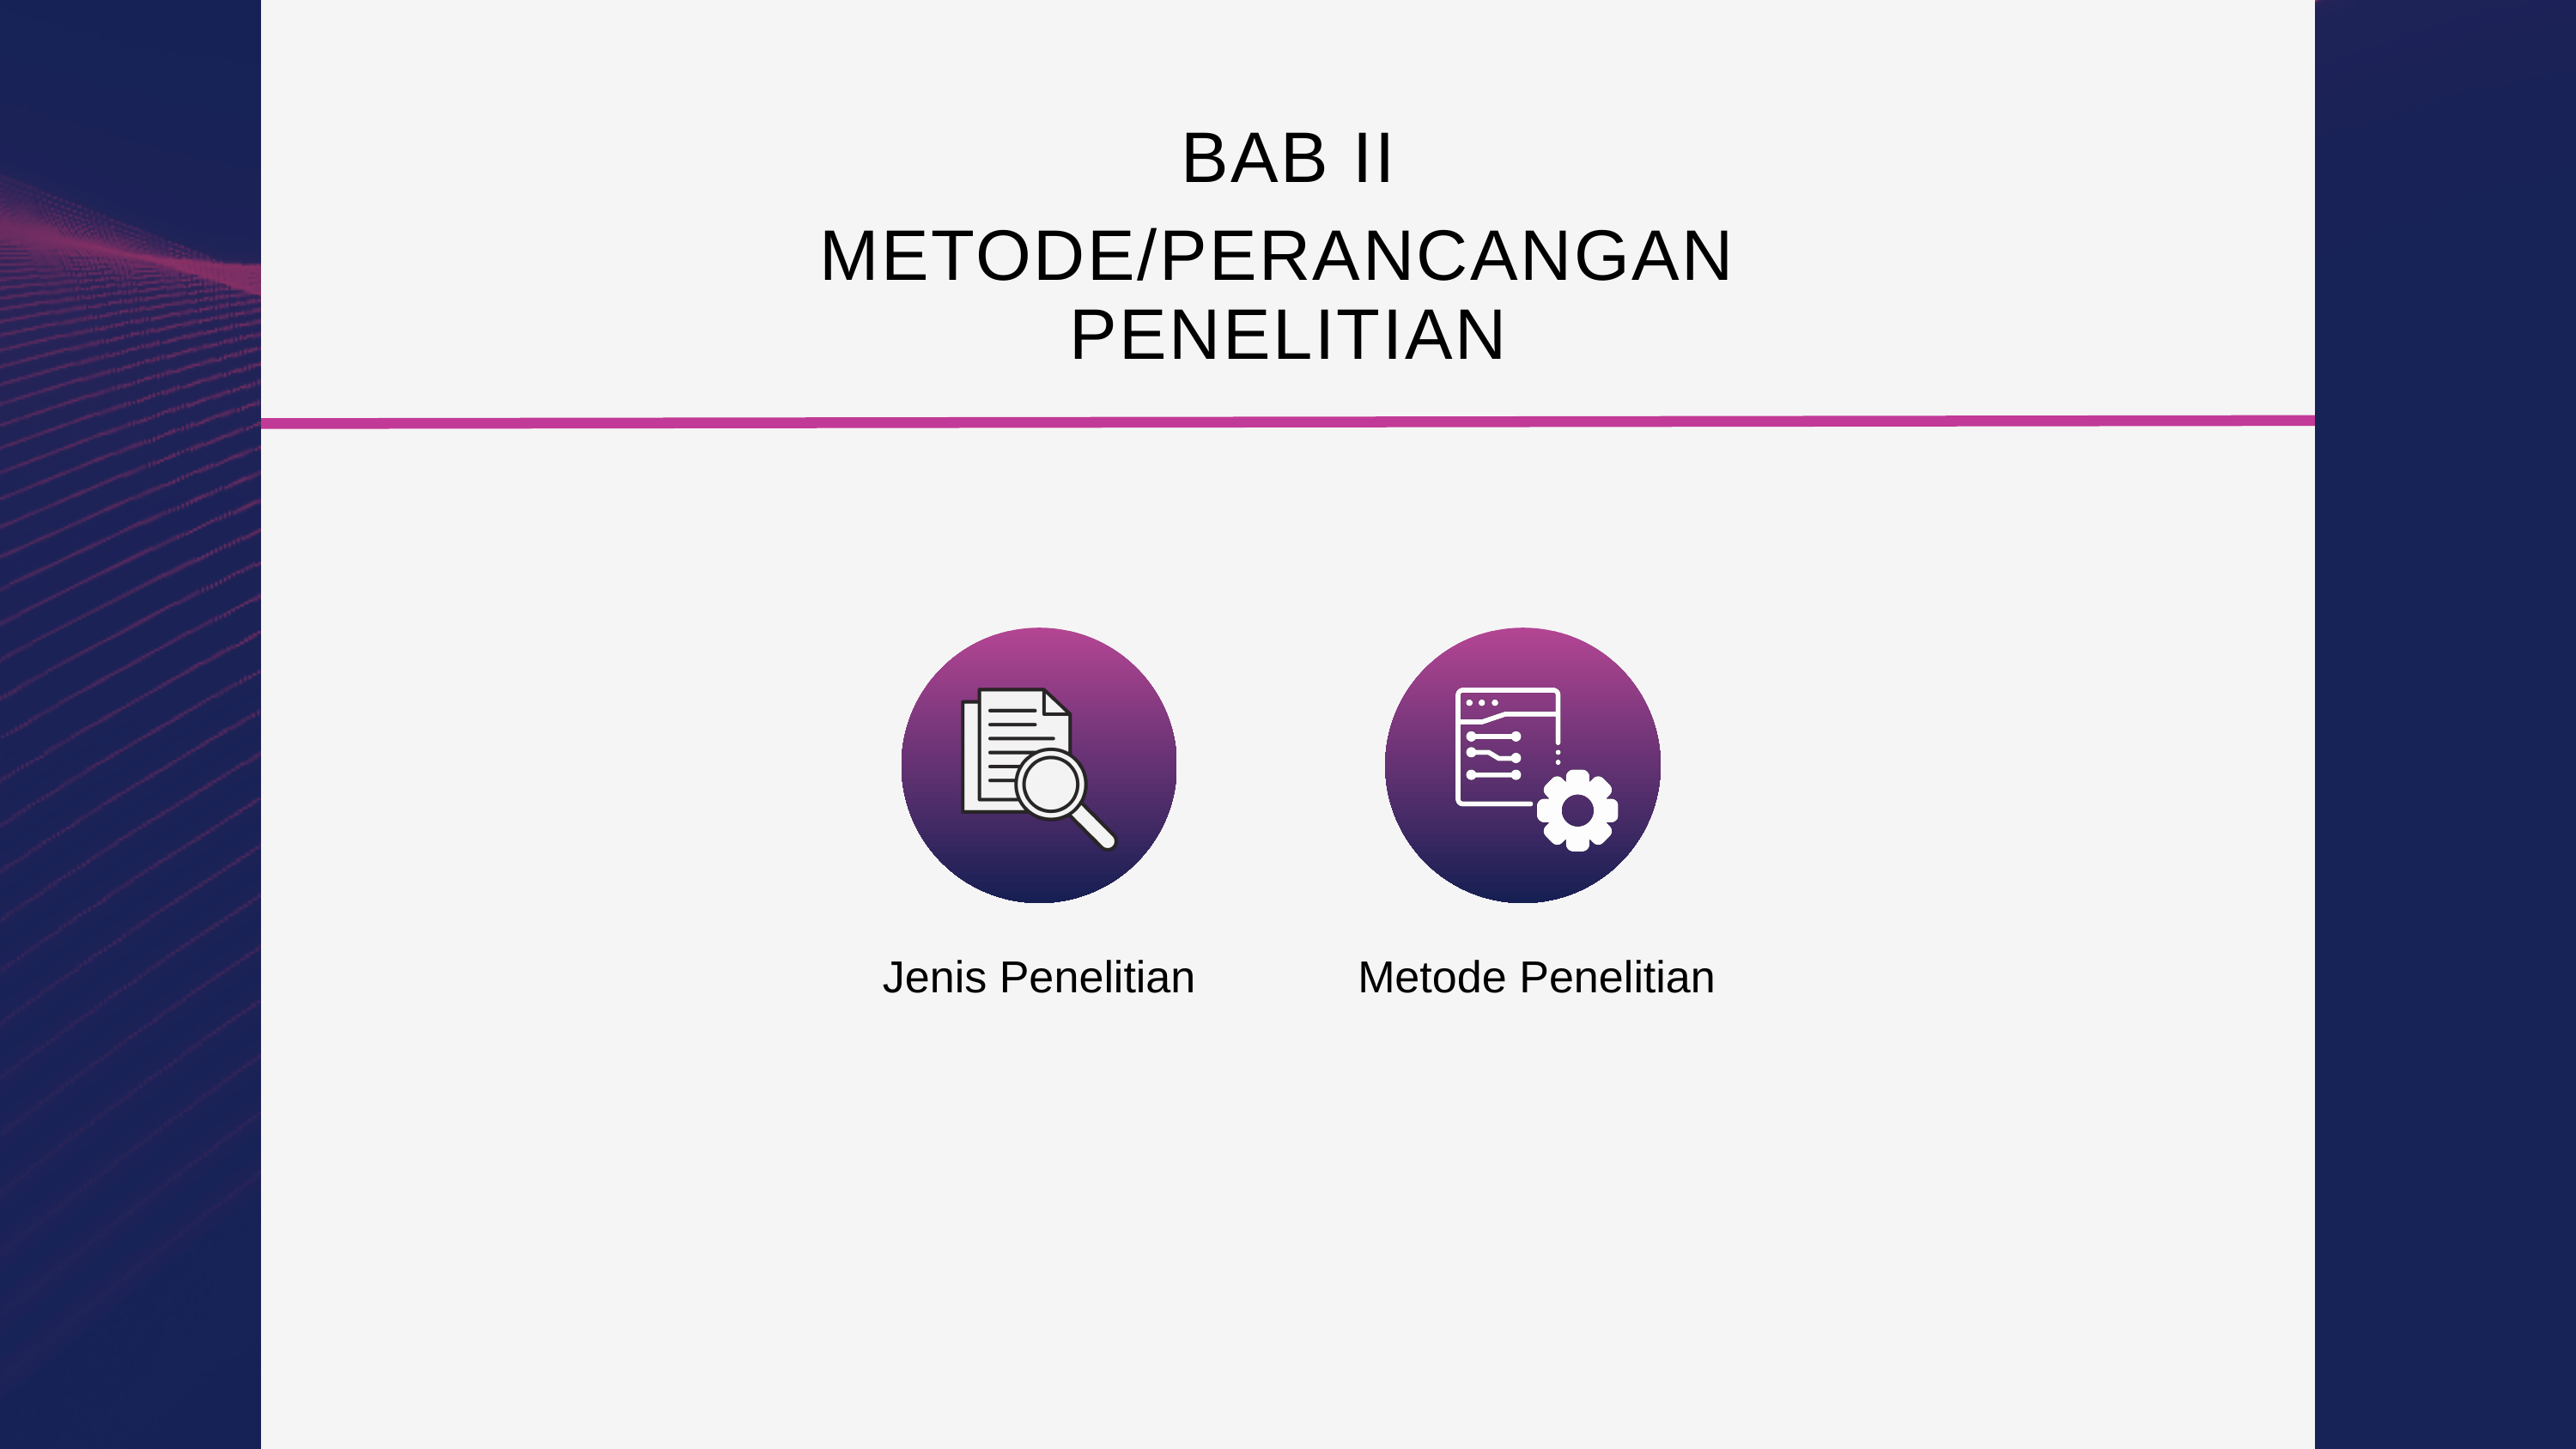

BAB II
METODE/PERANCANGAN
PENELITIAN

Jenis Penelitian

Metode Penelitian